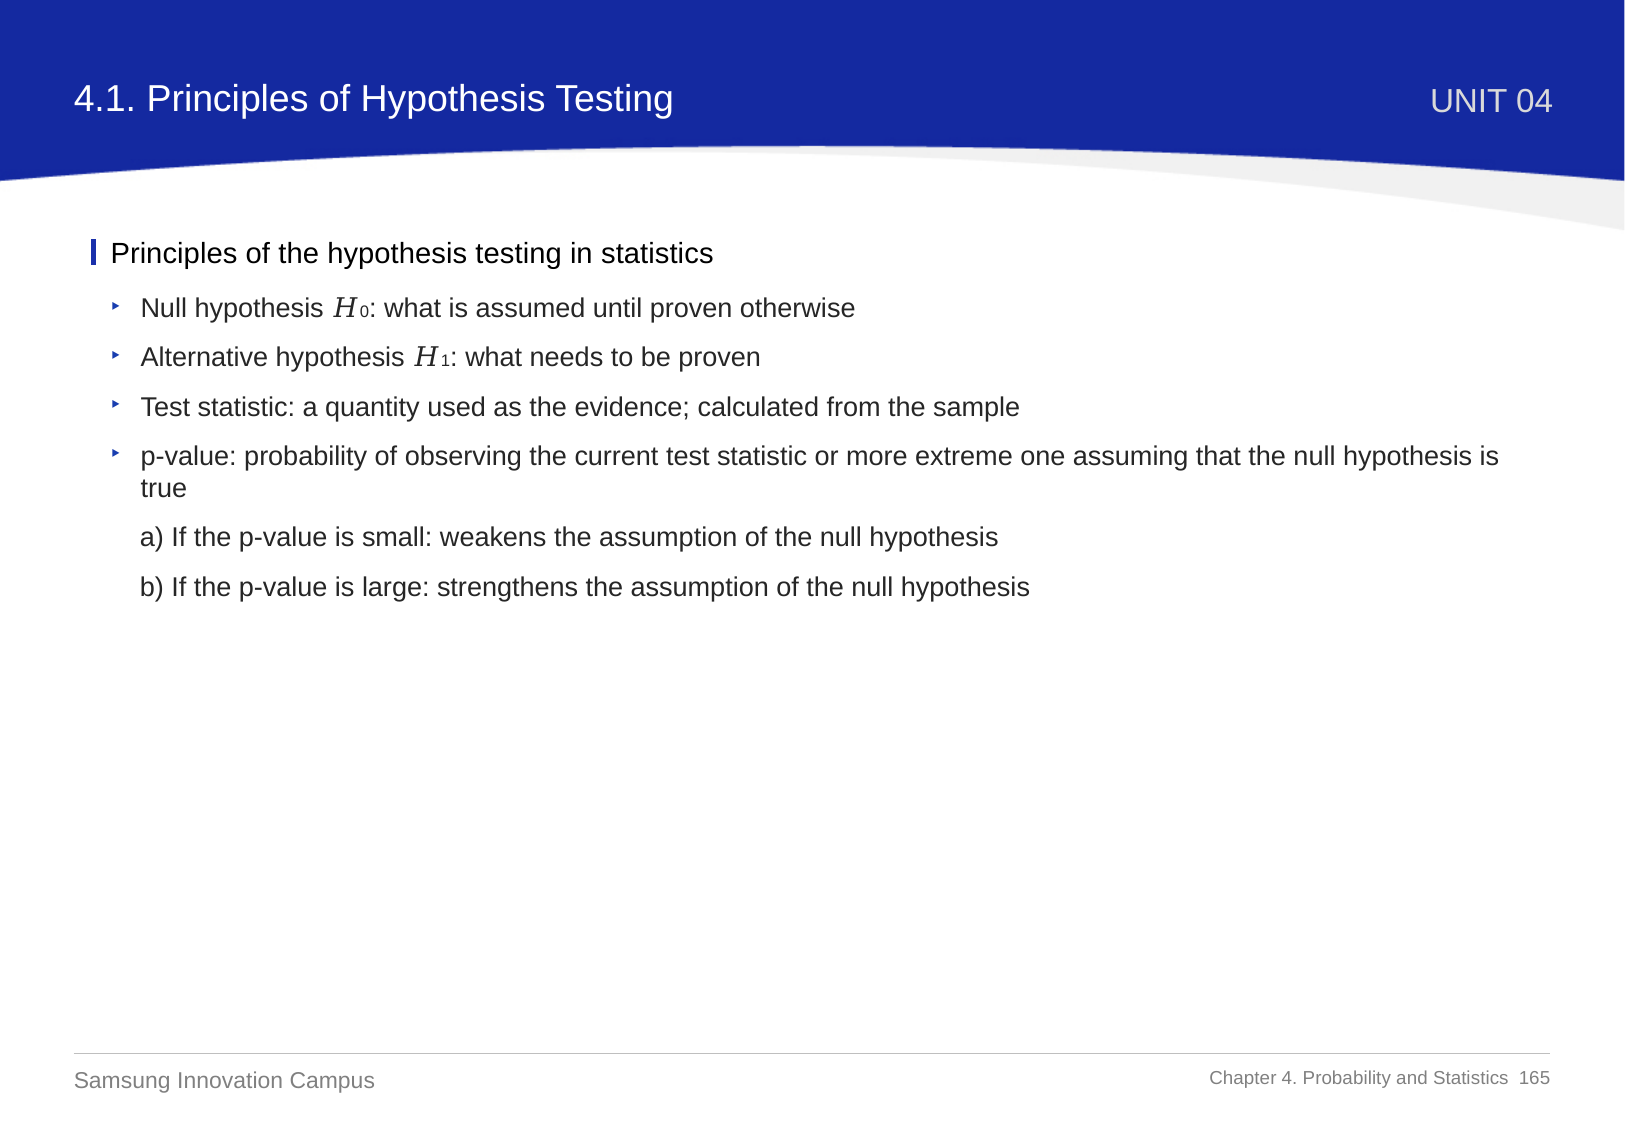

4.1. Principles of Hypothesis Testing
UNIT 04
Principles of the hypothesis testing in statistics
Null hypothesis 𝐻0: what is assumed until proven otherwise
Alternative hypothesis 𝐻1: what needs to be proven
Test statistic: a quantity used as the evidence; calculated from the sample
p-value: probability of observing the current test statistic or more extreme one assuming that the null hypothesis is true
a) If the p-value is small: weakens the assumption of the null hypothesis
b) If the p-value is large: strengthens the assumption of the null hypothesis